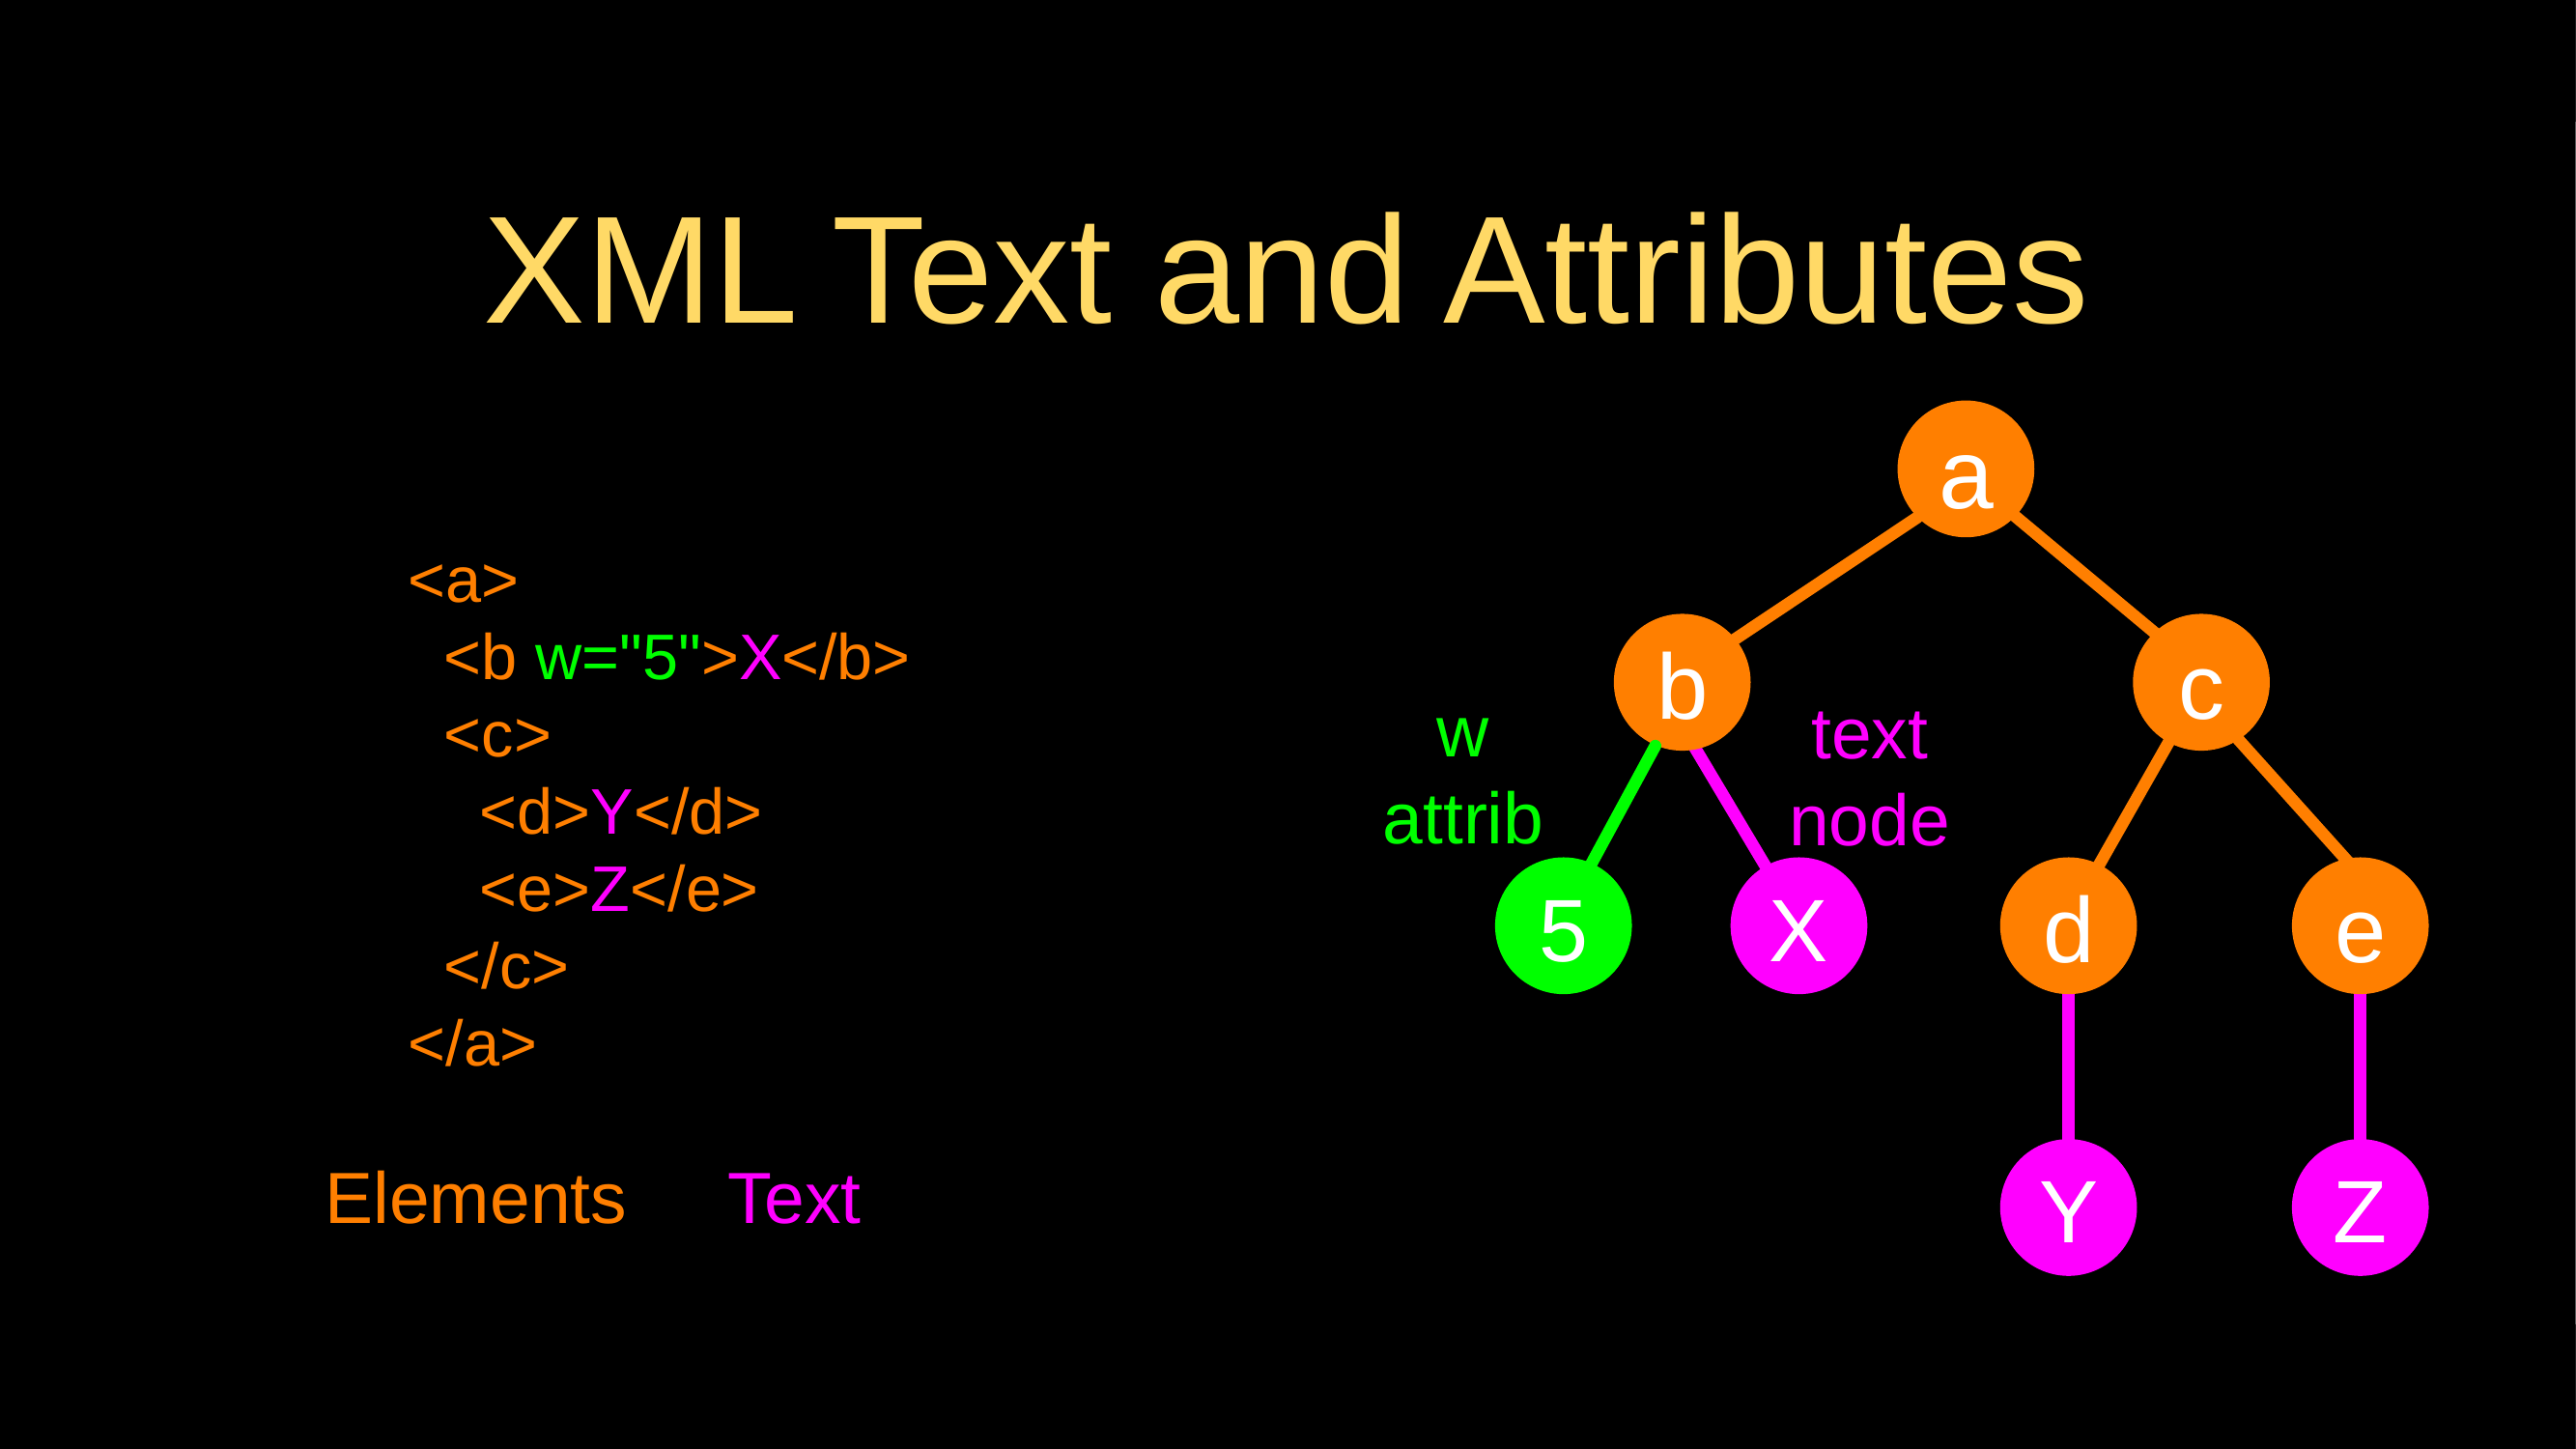

# XML Text and Attributes
a
<a>
  <b w="5">X</b>
  <c>
    <d>Y</d>
    <e>Z</e>
  </c>
</a>
b
c
w
attrib
text
node
5
X
d
e
Y
Z
Elements
Text